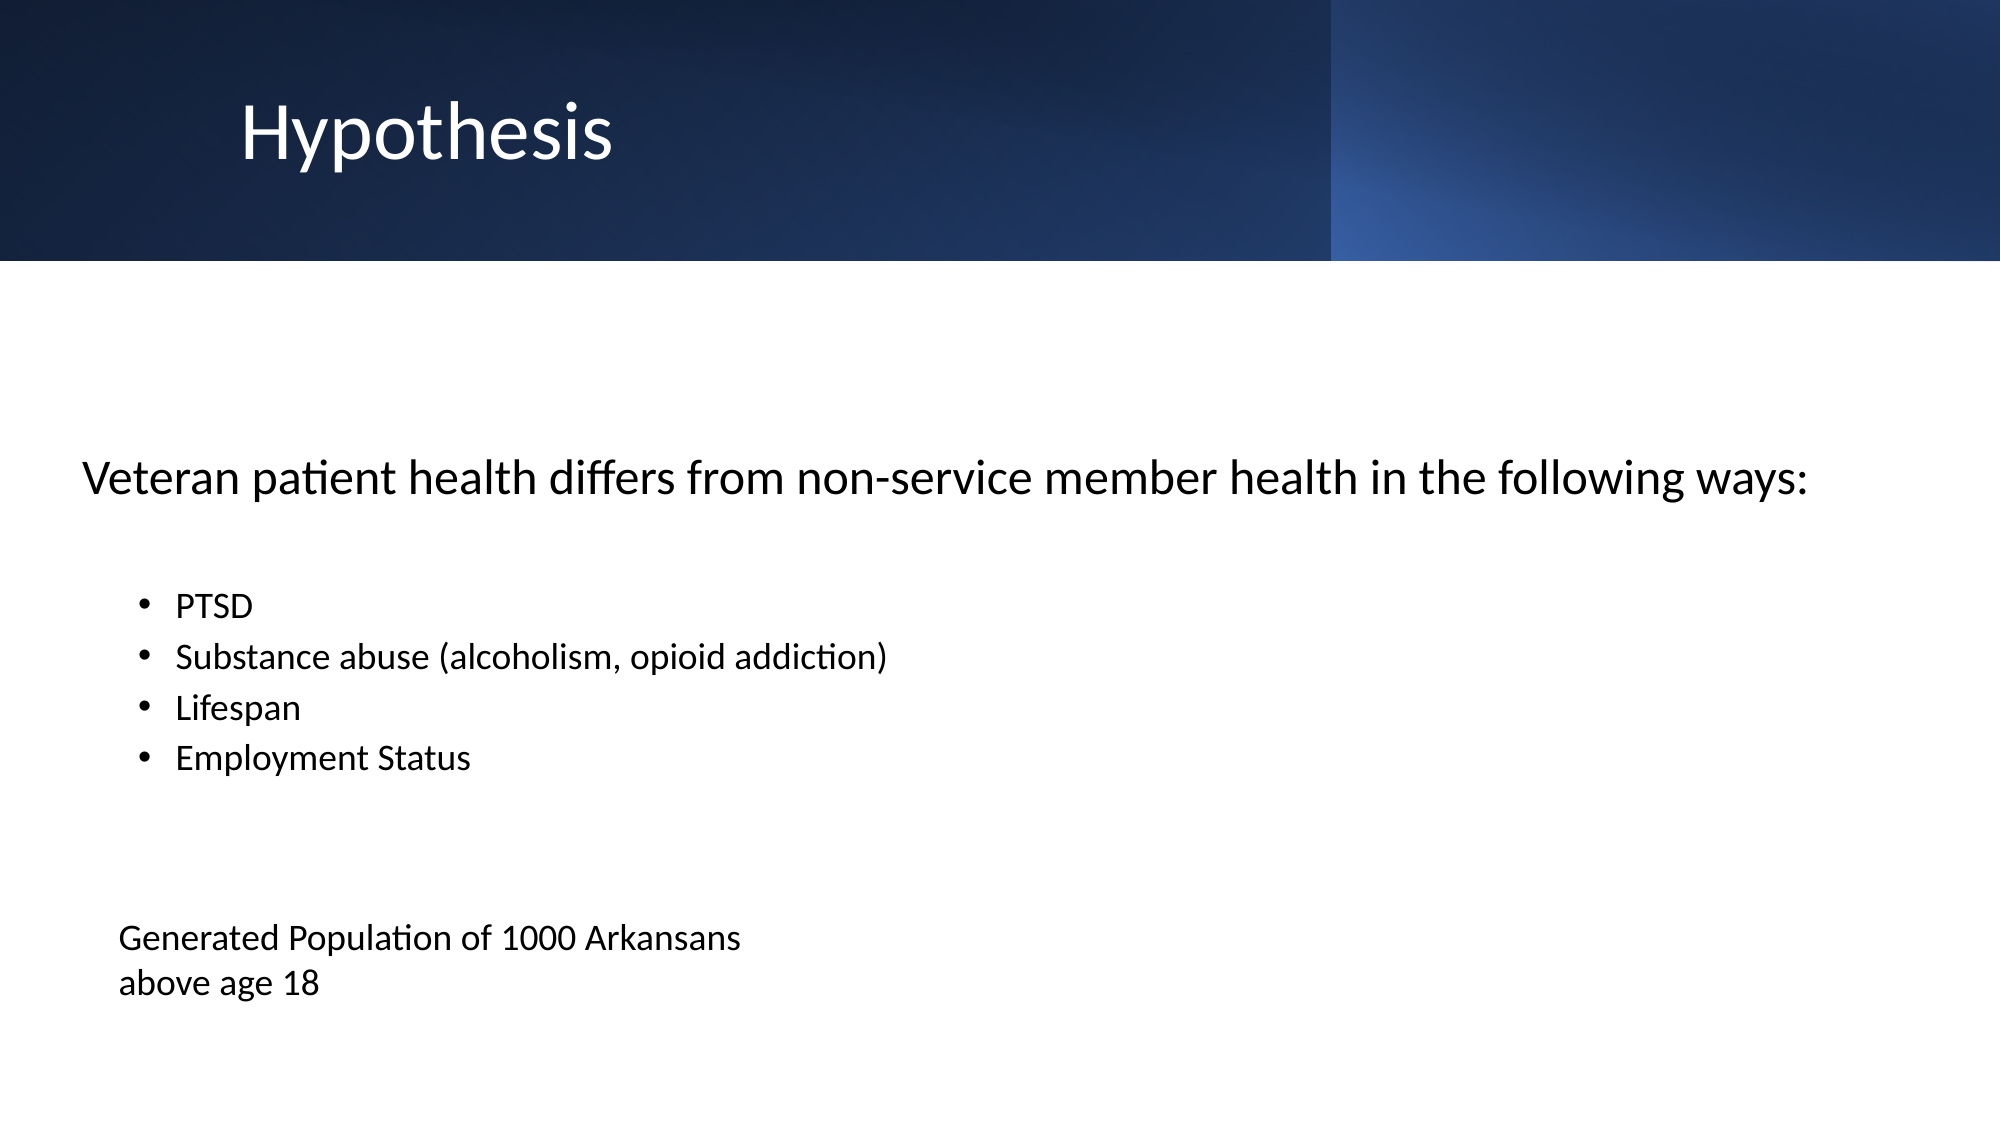

# Hypothesis
  Veteran patient health differs from non-service member health in the following ways:

PTSD
Substance abuse (alcoholism, opioid addiction)
Lifespan
Employment Status

Generated Population of 1000 Arkansans above age 18